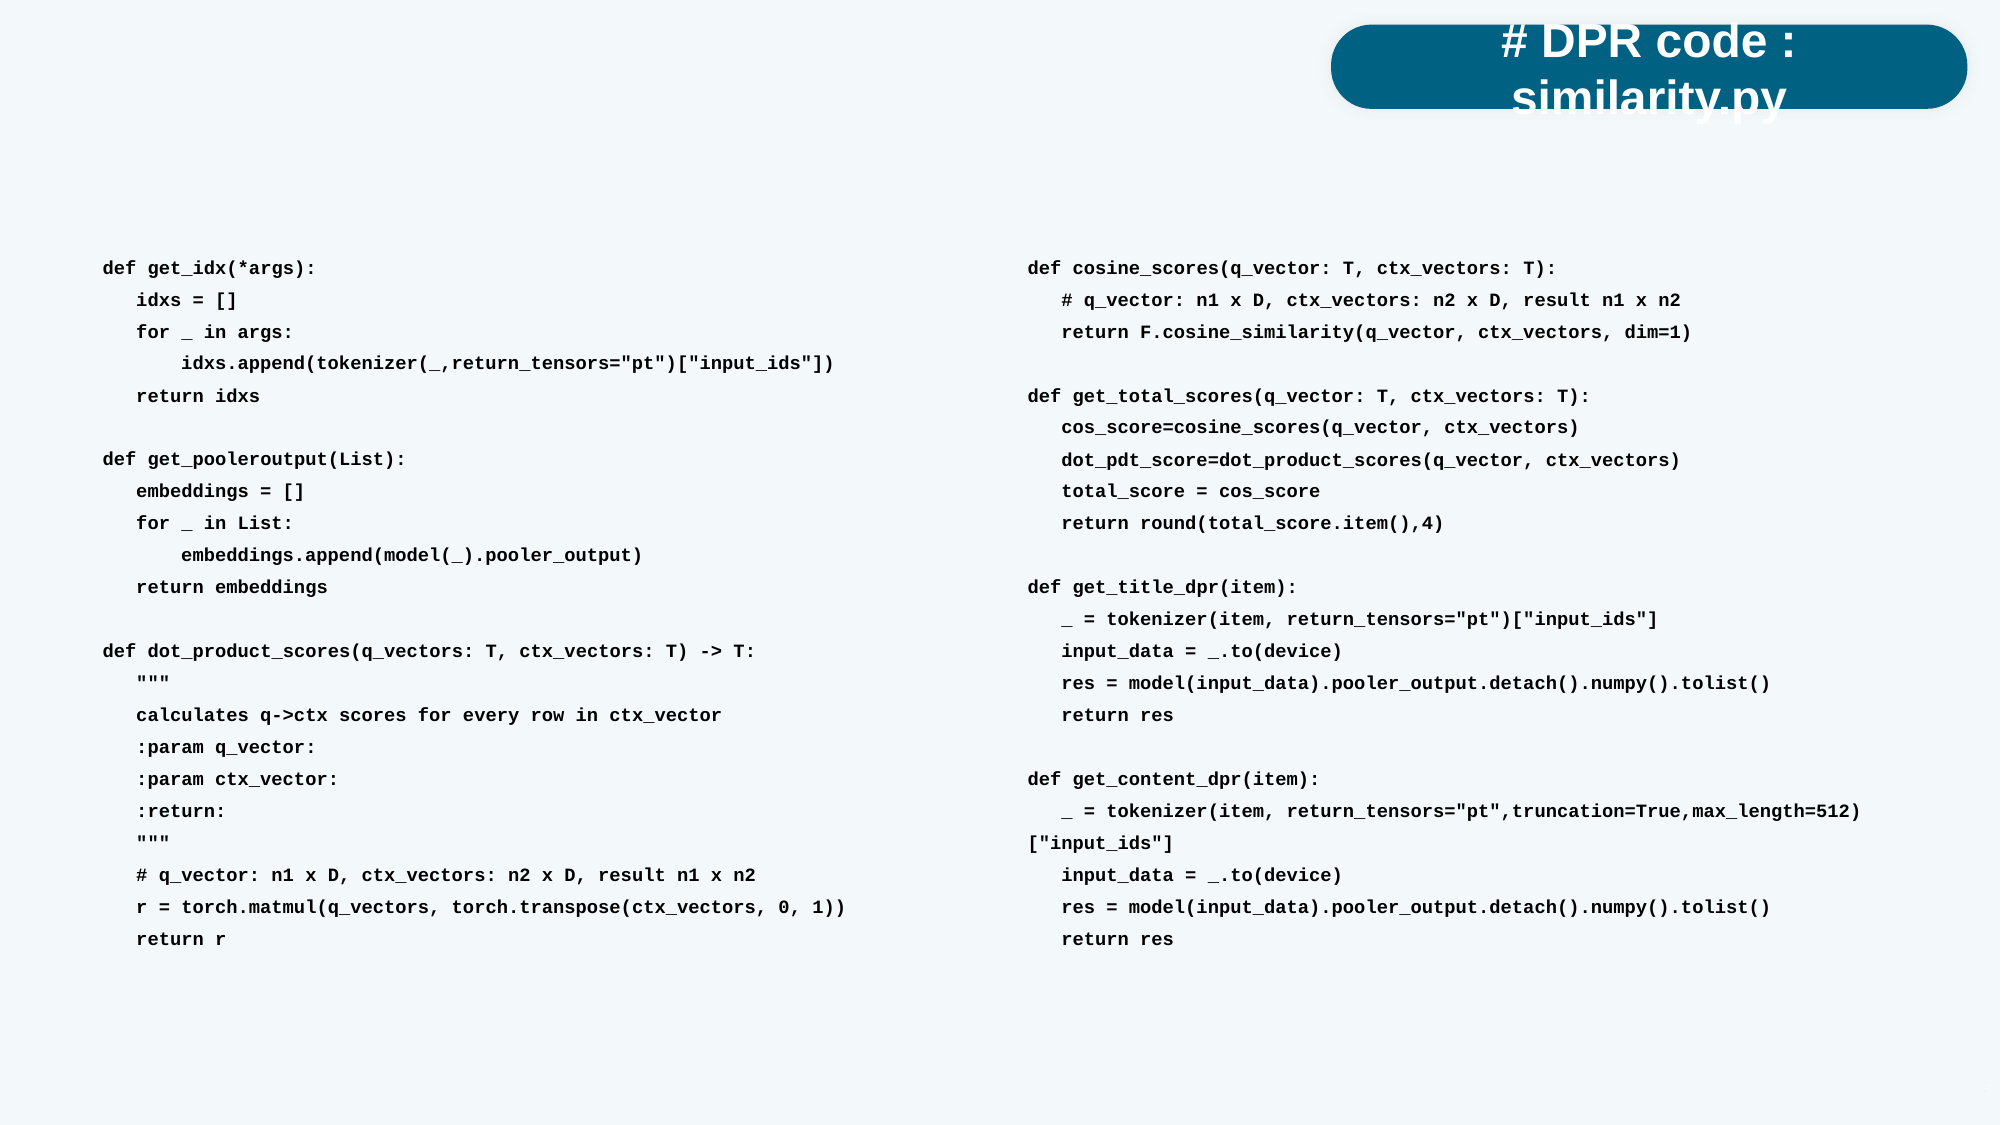

# DPR code : similarity.py
def get_idx(*args):
   idxs = []
   for _ in args:
       idxs.append(tokenizer(_,return_tensors="pt")["input_ids"])
   return idxs

def get_pooleroutput(List):
   embeddings = []
   for _ in List:
       embeddings.append(model(_).pooler_output)
   return embeddings

def dot_product_scores(q_vectors: T, ctx_vectors: T) -> T:
   """
   calculates q->ctx scores for every row in ctx_vector
   :param q_vector:
   :param ctx_vector:
   :return:
   """
   # q_vector: n1 x D, ctx_vectors: n2 x D, result n1 x n2
   r = torch.matmul(q_vectors, torch.transpose(ctx_vectors, 0, 1))
   return r
def cosine_scores(q_vector: T, ctx_vectors: T):
   # q_vector: n1 x D, ctx_vectors: n2 x D, result n1 x n2
   return F.cosine_similarity(q_vector, ctx_vectors, dim=1)

def get_total_scores(q_vector: T, ctx_vectors: T):
   cos_score=cosine_scores(q_vector, ctx_vectors)
   dot_pdt_score=dot_product_scores(q_vector, ctx_vectors)
   total_score = cos_score
   return round(total_score.item(),4)

def get_title_dpr(item):
   _ = tokenizer(item, return_tensors="pt")["input_ids"]
   input_data = _.to(device)
   res = model(input_data).pooler_output.detach().numpy().tolist()
   return res

def get_content_dpr(item):
   _ = tokenizer(item, return_tensors="pt",truncation=True,max_length=512)["input_ids"]
   input_data = _.to(device)
   res = model(input_data).pooler_output.detach().numpy().tolist()
   return res